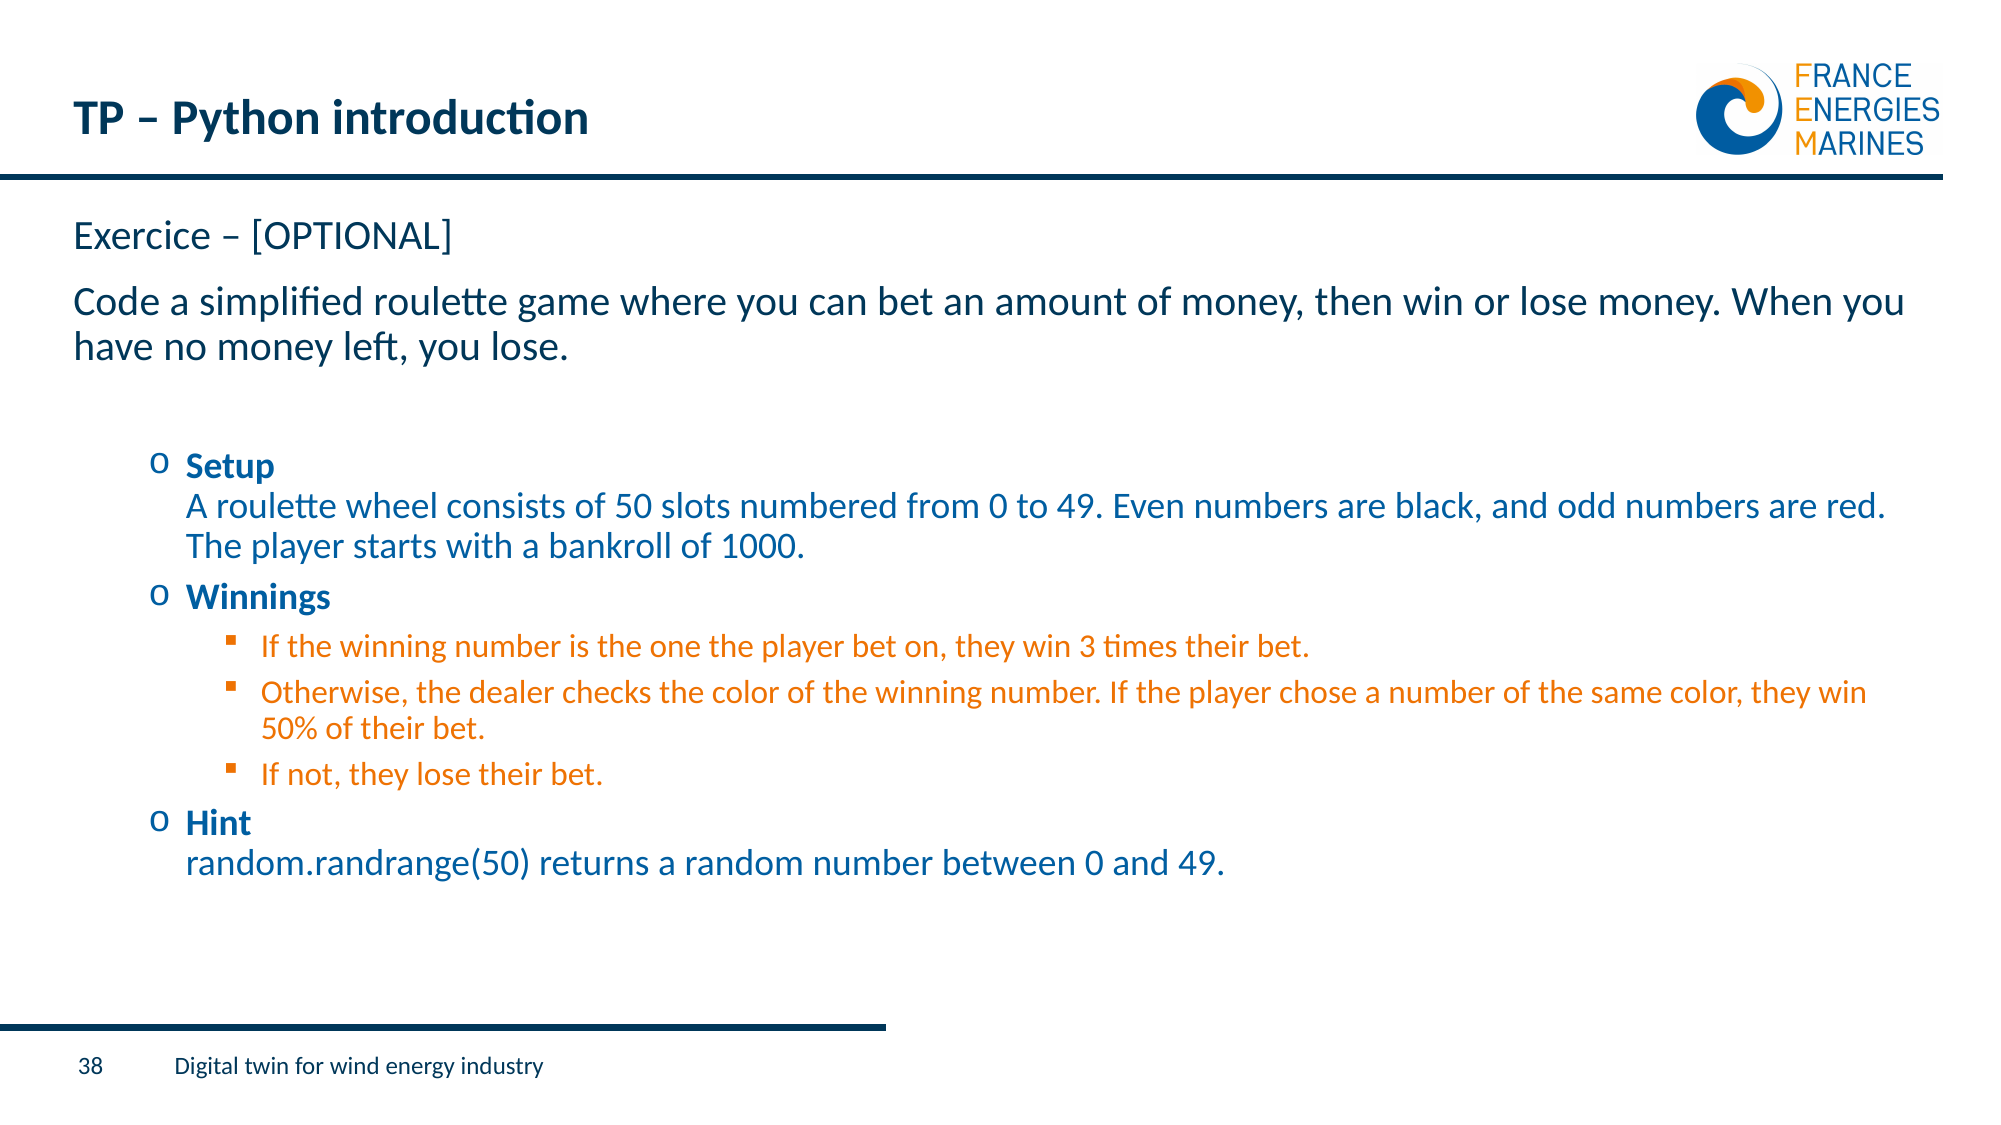

# TP – Python introduction
Exercice – [OPTIONAL]
Code a simplified roulette game where you can bet an amount of money, then win or lose money. When you have no money left, you lose.

Setup
A roulette wheel consists of 50 slots numbered from 0 to 49. Even numbers are black, and odd numbers are red.
The player starts with a bankroll of 1000.
Winnings
If the winning number is the one the player bet on, they win 3 times their bet.
Otherwise, the dealer checks the color of the winning number. If the player chose a number of the same color, they win 50% of their bet.
If not, they lose their bet.
Hint
random.randrange(50) returns a random number between 0 and 49.

38
Digital twin for wind energy industry